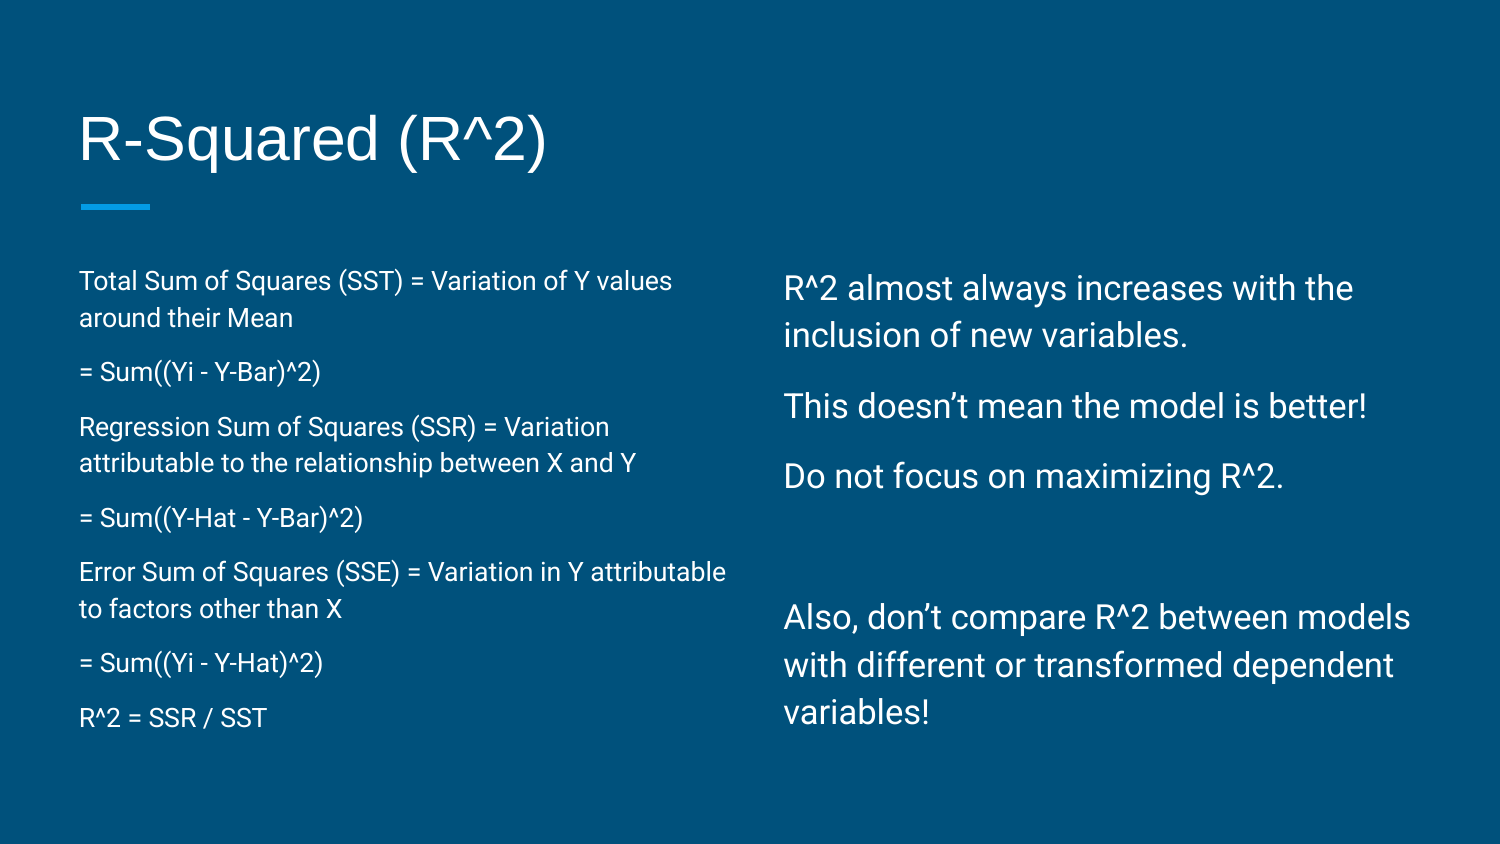

# R-Squared (R^2)
Total Sum of Squares (SST) = Variation of Y values around their Mean
= Sum((Yi - Y-Bar)^2)
Regression Sum of Squares (SSR) = Variation attributable to the relationship between X and Y
= Sum((Y-Hat - Y-Bar)^2)
Error Sum of Squares (SSE) = Variation in Y attributable to factors other than X
= Sum((Yi - Y-Hat)^2)
R^2 = SSR / SST
R^2 almost always increases with the inclusion of new variables.
This doesn’t mean the model is better!
Do not focus on maximizing R^2.

Also, don’t compare R^2 between models with different or transformed dependent variables!